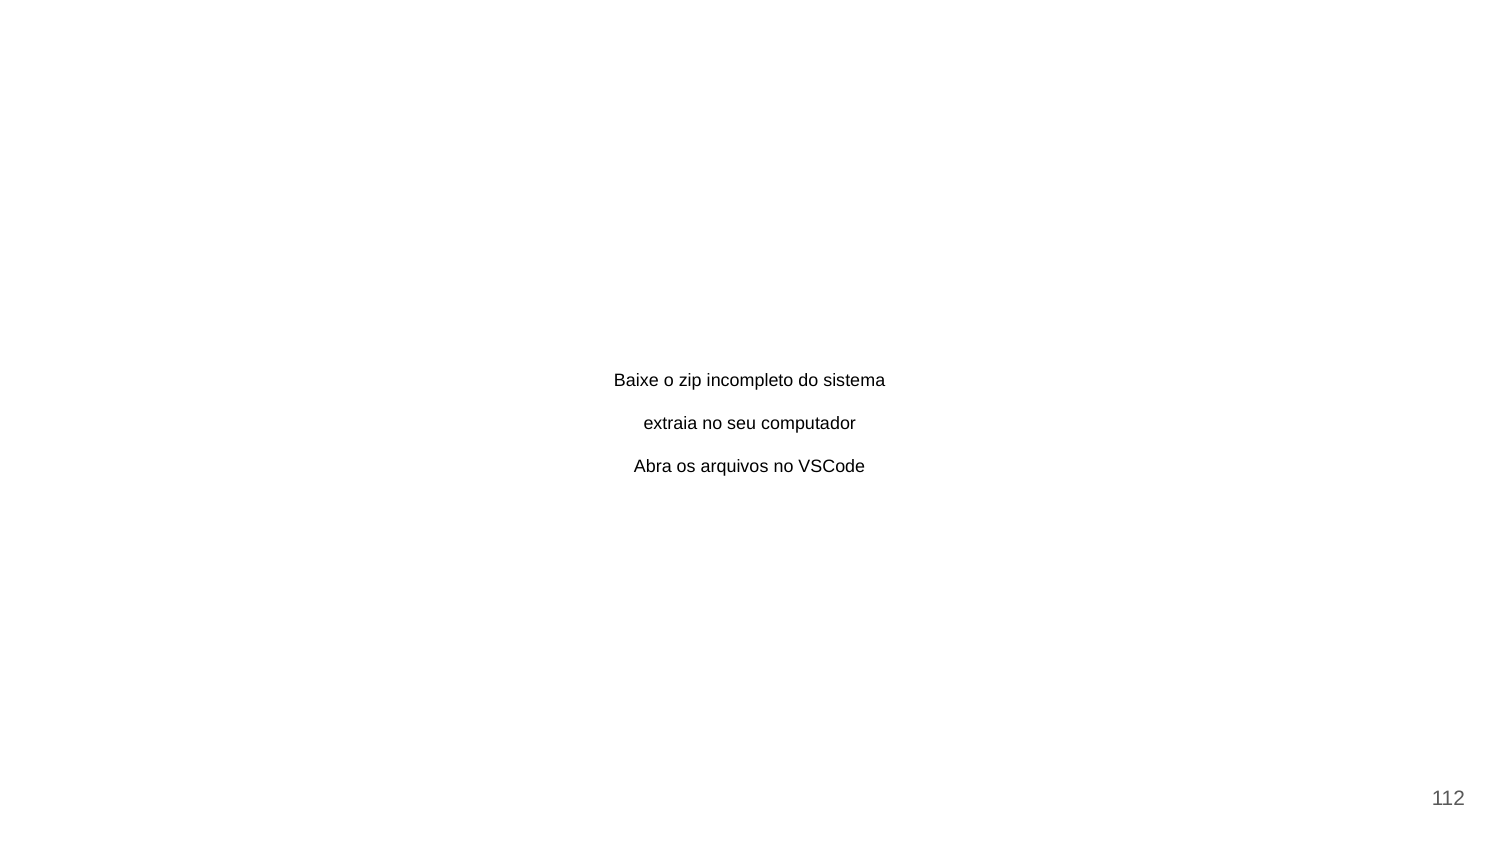

# Baixe o zip incompleto do sistema

extraia no seu computador

Abra os arquivos no VSCode
112